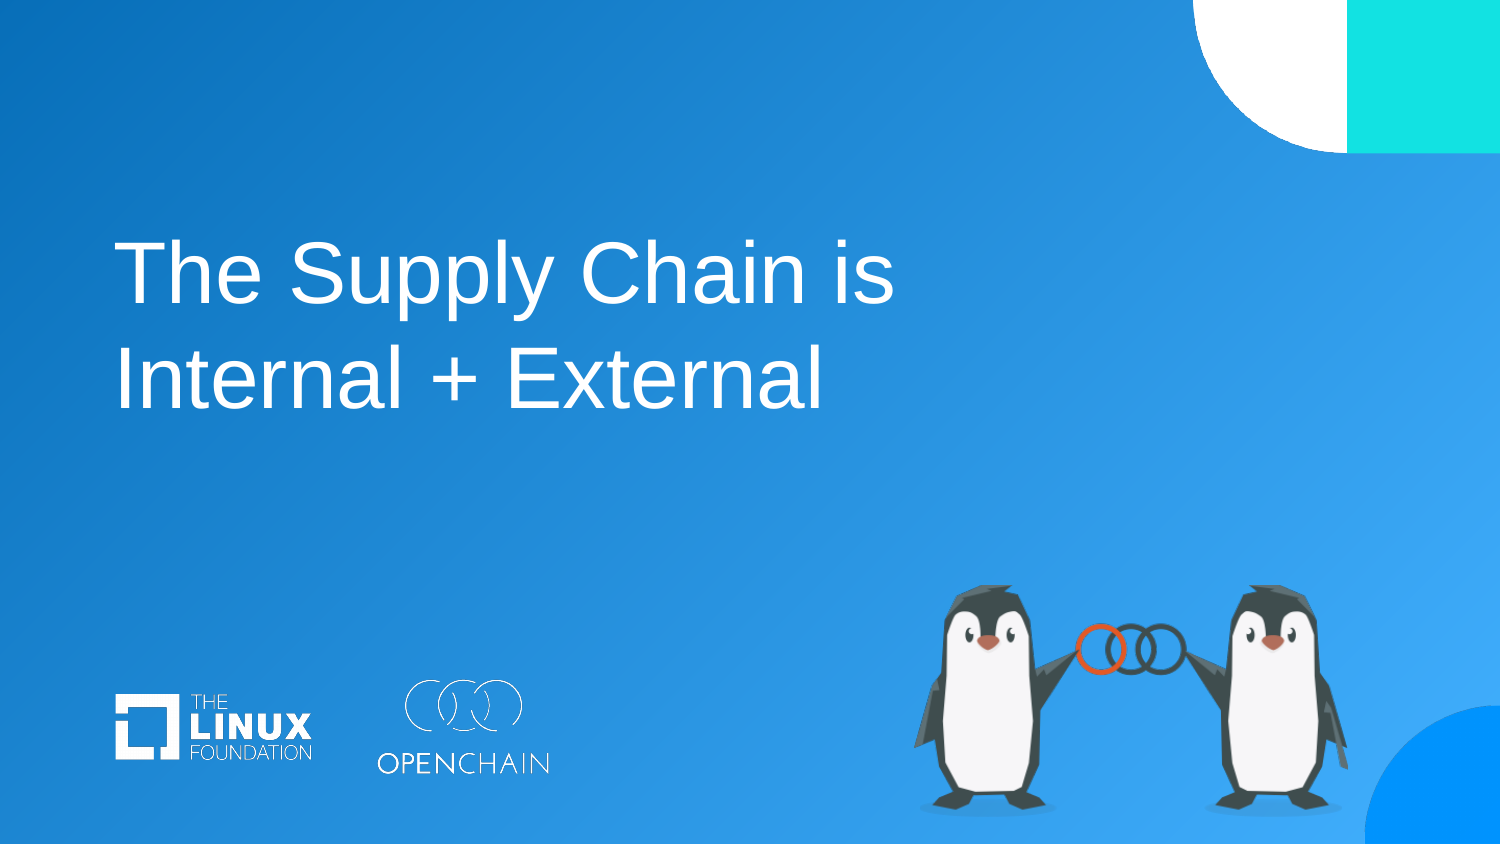

# The Supply Chain is Internal + External